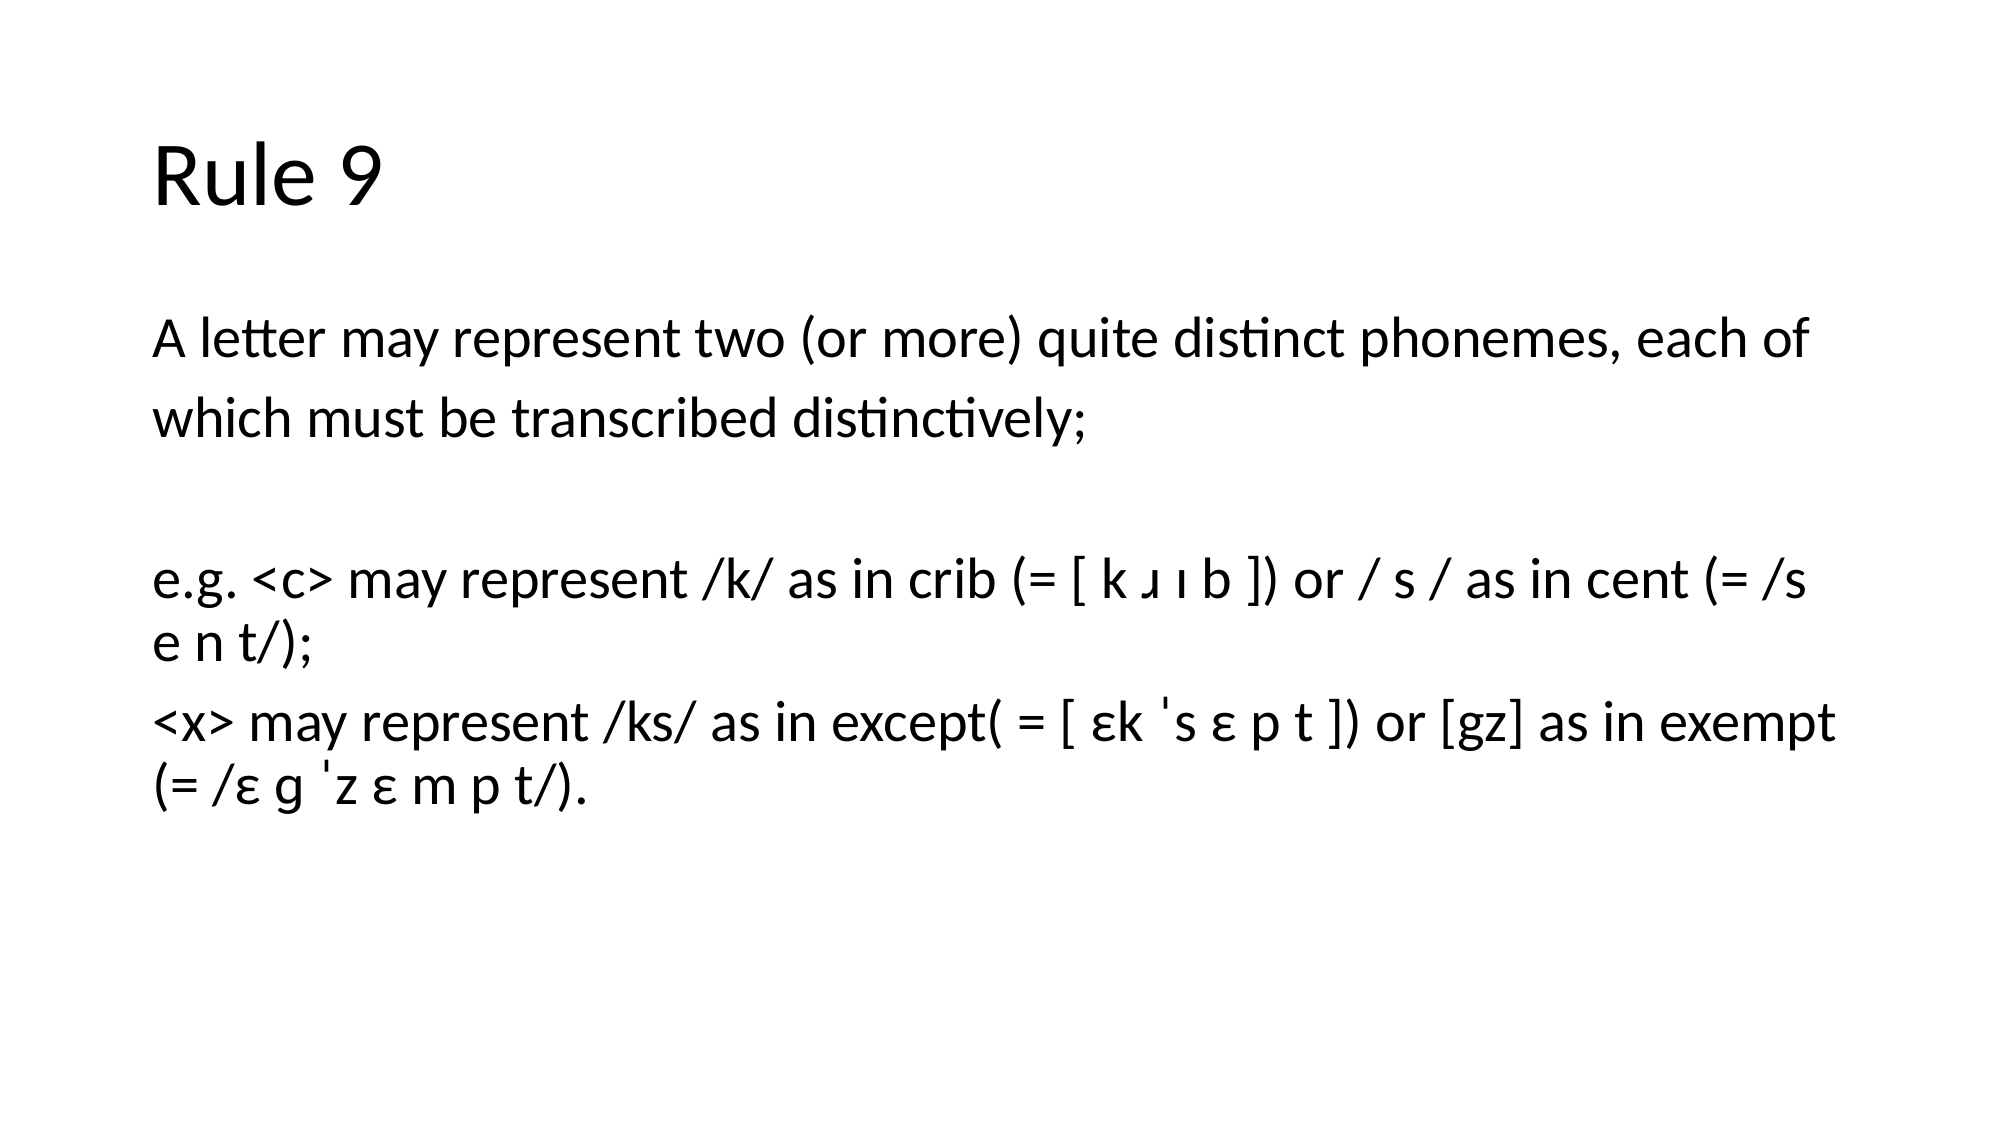

# Rule 9
A letter may represent two (or more) quite distinct phonemes, each of
which must be transcribed distinctively;

e.g. <c> may represent /k/ as in crib (= [ k ɹ ɪ b ]) or / s / as in cent (= /s e n t/);
<x> may represent /ks/ as in except( = [ εk ˈs ε p t ]) or [gz] as in exempt (= /ε ɡ ˈz ε m p t/).